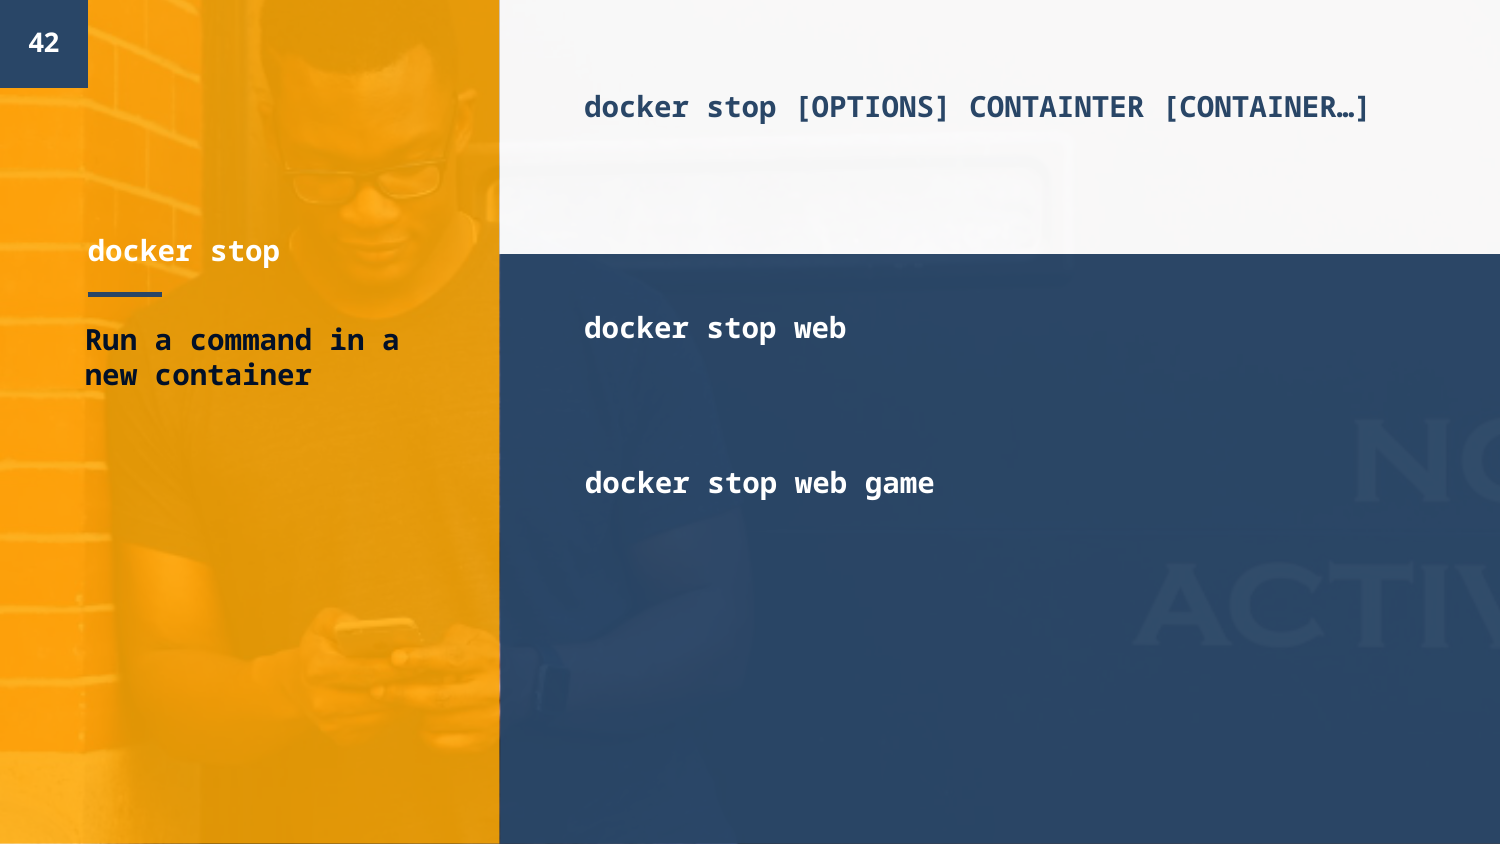

42
docker stop [OPTIONS] CONTAINTER [CONTAINER…]
# docker stop
docker stop web
Run a command in a new container
docker stop web game